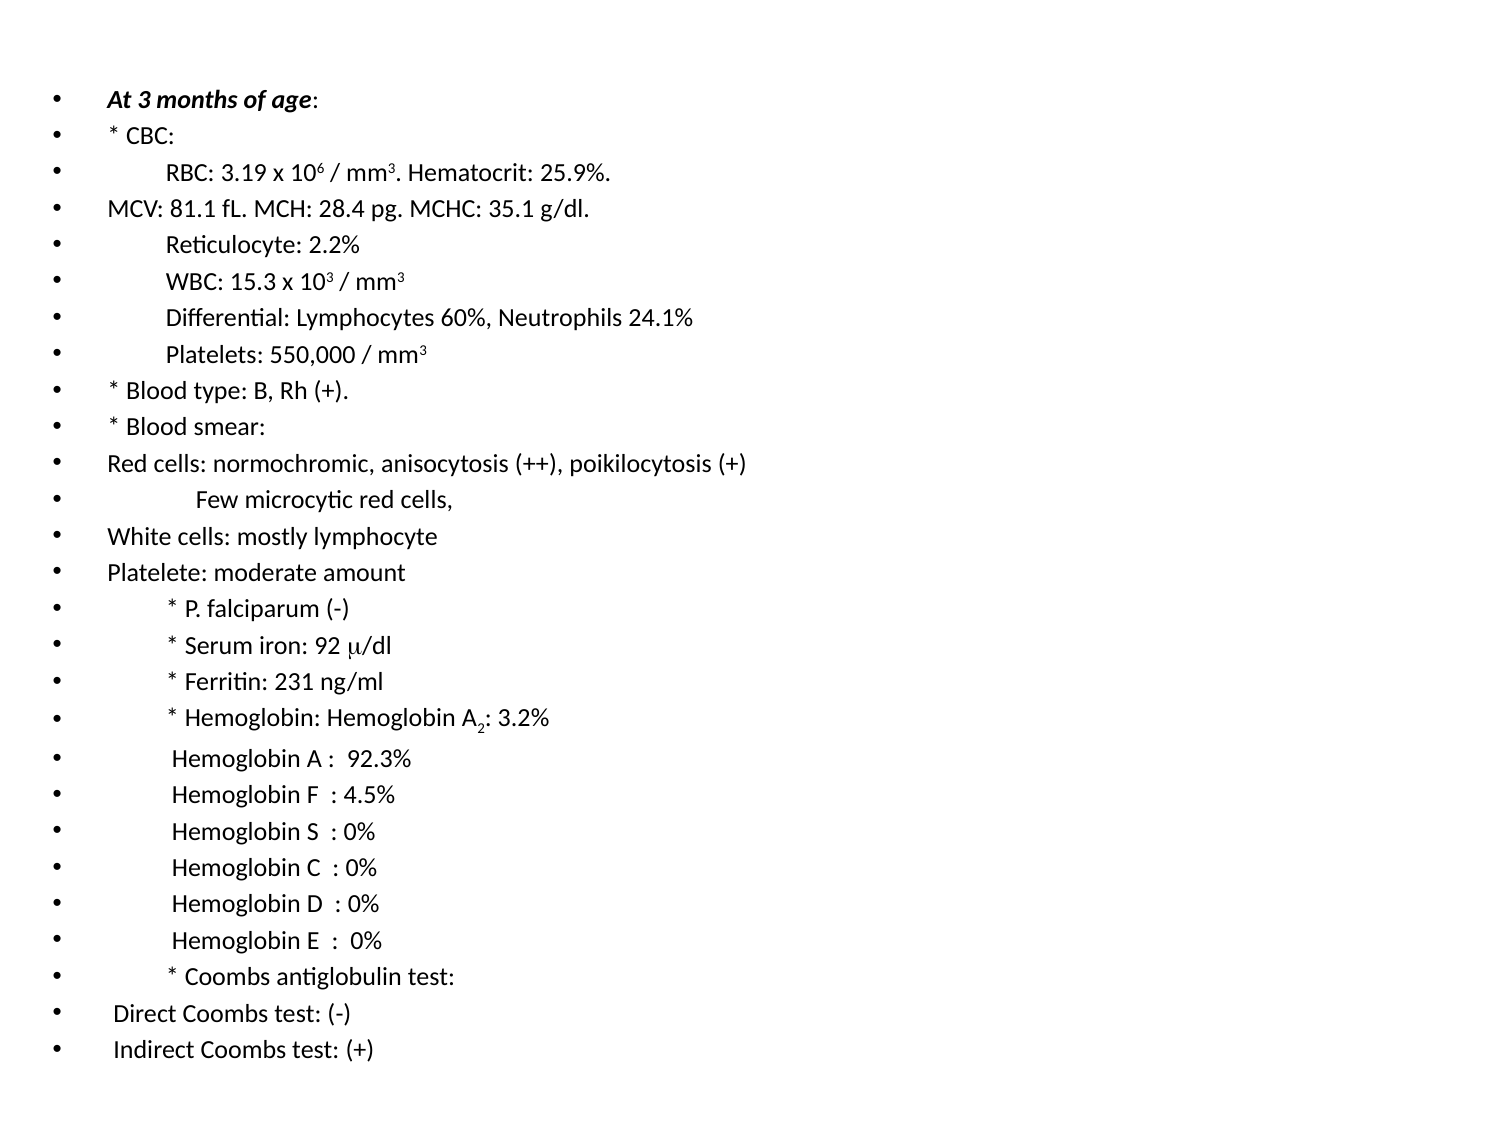

At 3 months of age:
* CBC:
	RBC: 3.19 x 106 / mm3. Hematocrit: 25.9%.
MCV: 81.1 fL. MCH: 28.4 pg. MCHC: 35.1 g/dl.
	Reticulocyte: 2.2%
	WBC: 15.3 x 103 / mm3
	Differential: Lymphocytes 60%, Neutrophils 24.1%
	Platelets: 550,000 / mm3
* Blood type: B, Rh (+).
* Blood smear:
Red cells: normochromic, anisocytosis (++), poikilocytosis (+)
	     Few microcytic red cells,
White cells: mostly lymphocyte
Platelete: moderate amount
		* P. falciparum (-)
		* Serum iron: 92 μ/dl
		* Ferritin: 231 ng/ml
		* Hemoglobin: Hemoglobin A2: 3.2%
				 Hemoglobin A :  92.3%
				 Hemoglobin F  : 4.5%
				 Hemoglobin S  : 0%
				 Hemoglobin C  : 0%
				 Hemoglobin D  : 0%
				 Hemoglobin E  :  0%
		* Coombs antiglobulin test:
 Direct Coombs test: (-)
 Indirect Coombs test: (+)